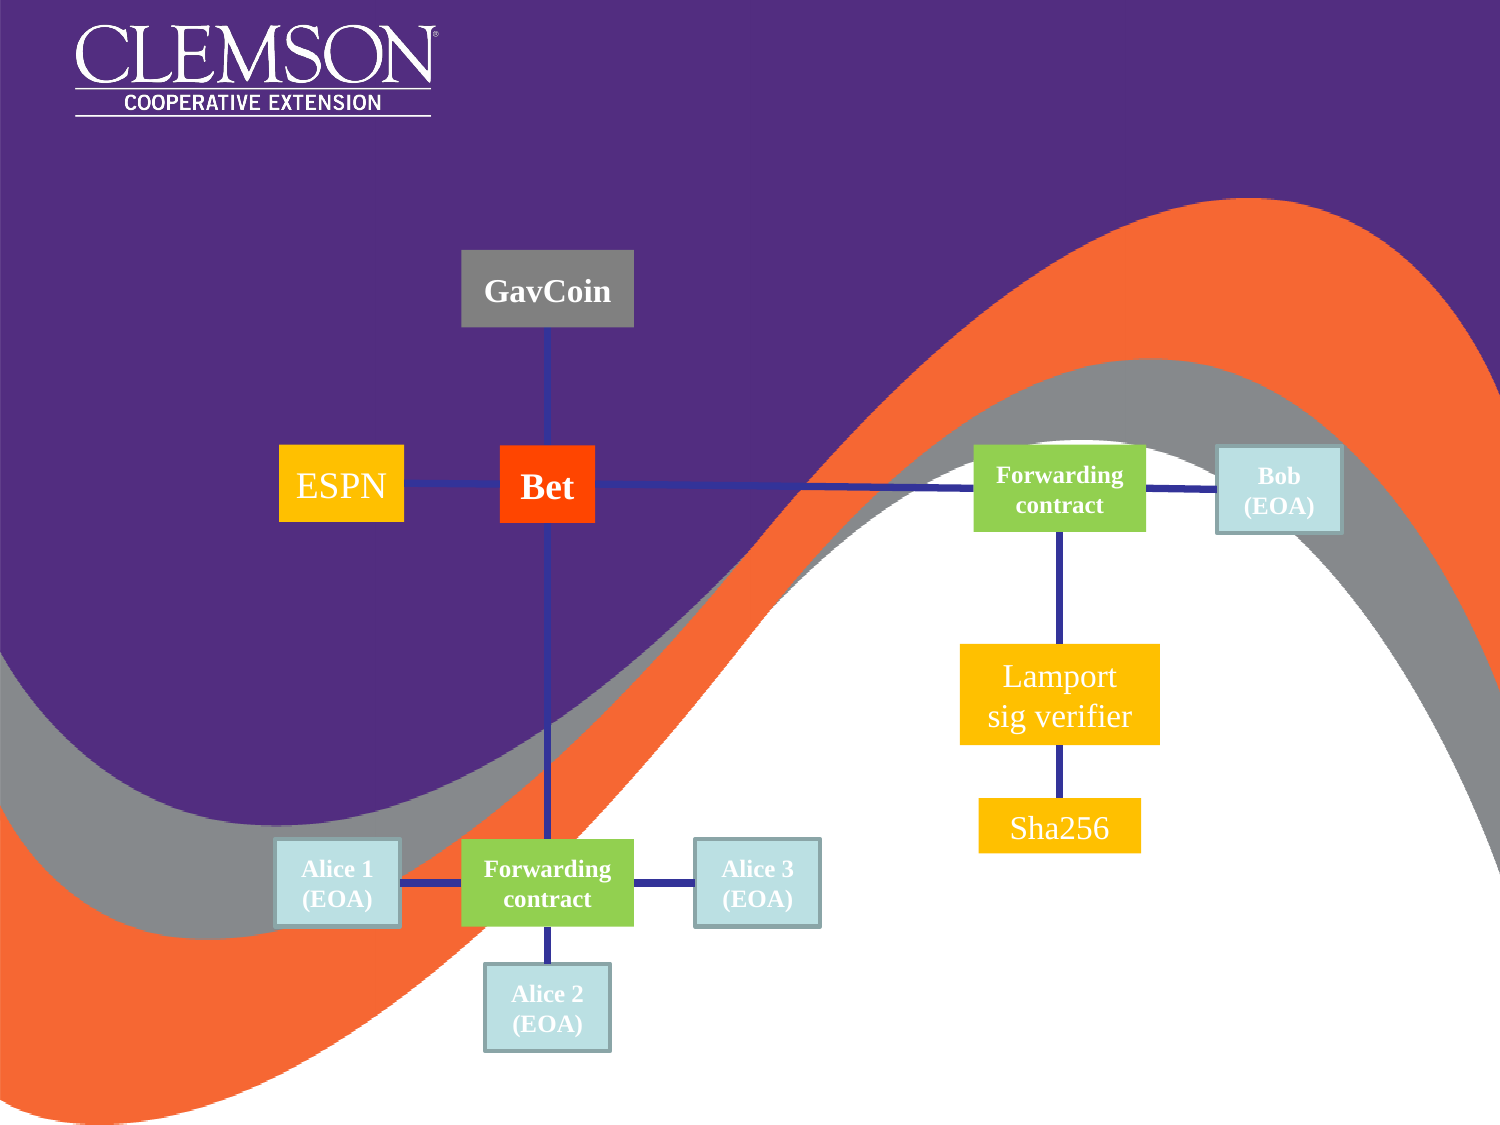

GavCoin
ESPN
Forwarding contract
Bob
(EOA)
Lamport
sig verifier
Sha256
Bet
Alice 1
(EOA)
Forwarding contract
Alice 3
(EOA)
Alice 2
(EOA)